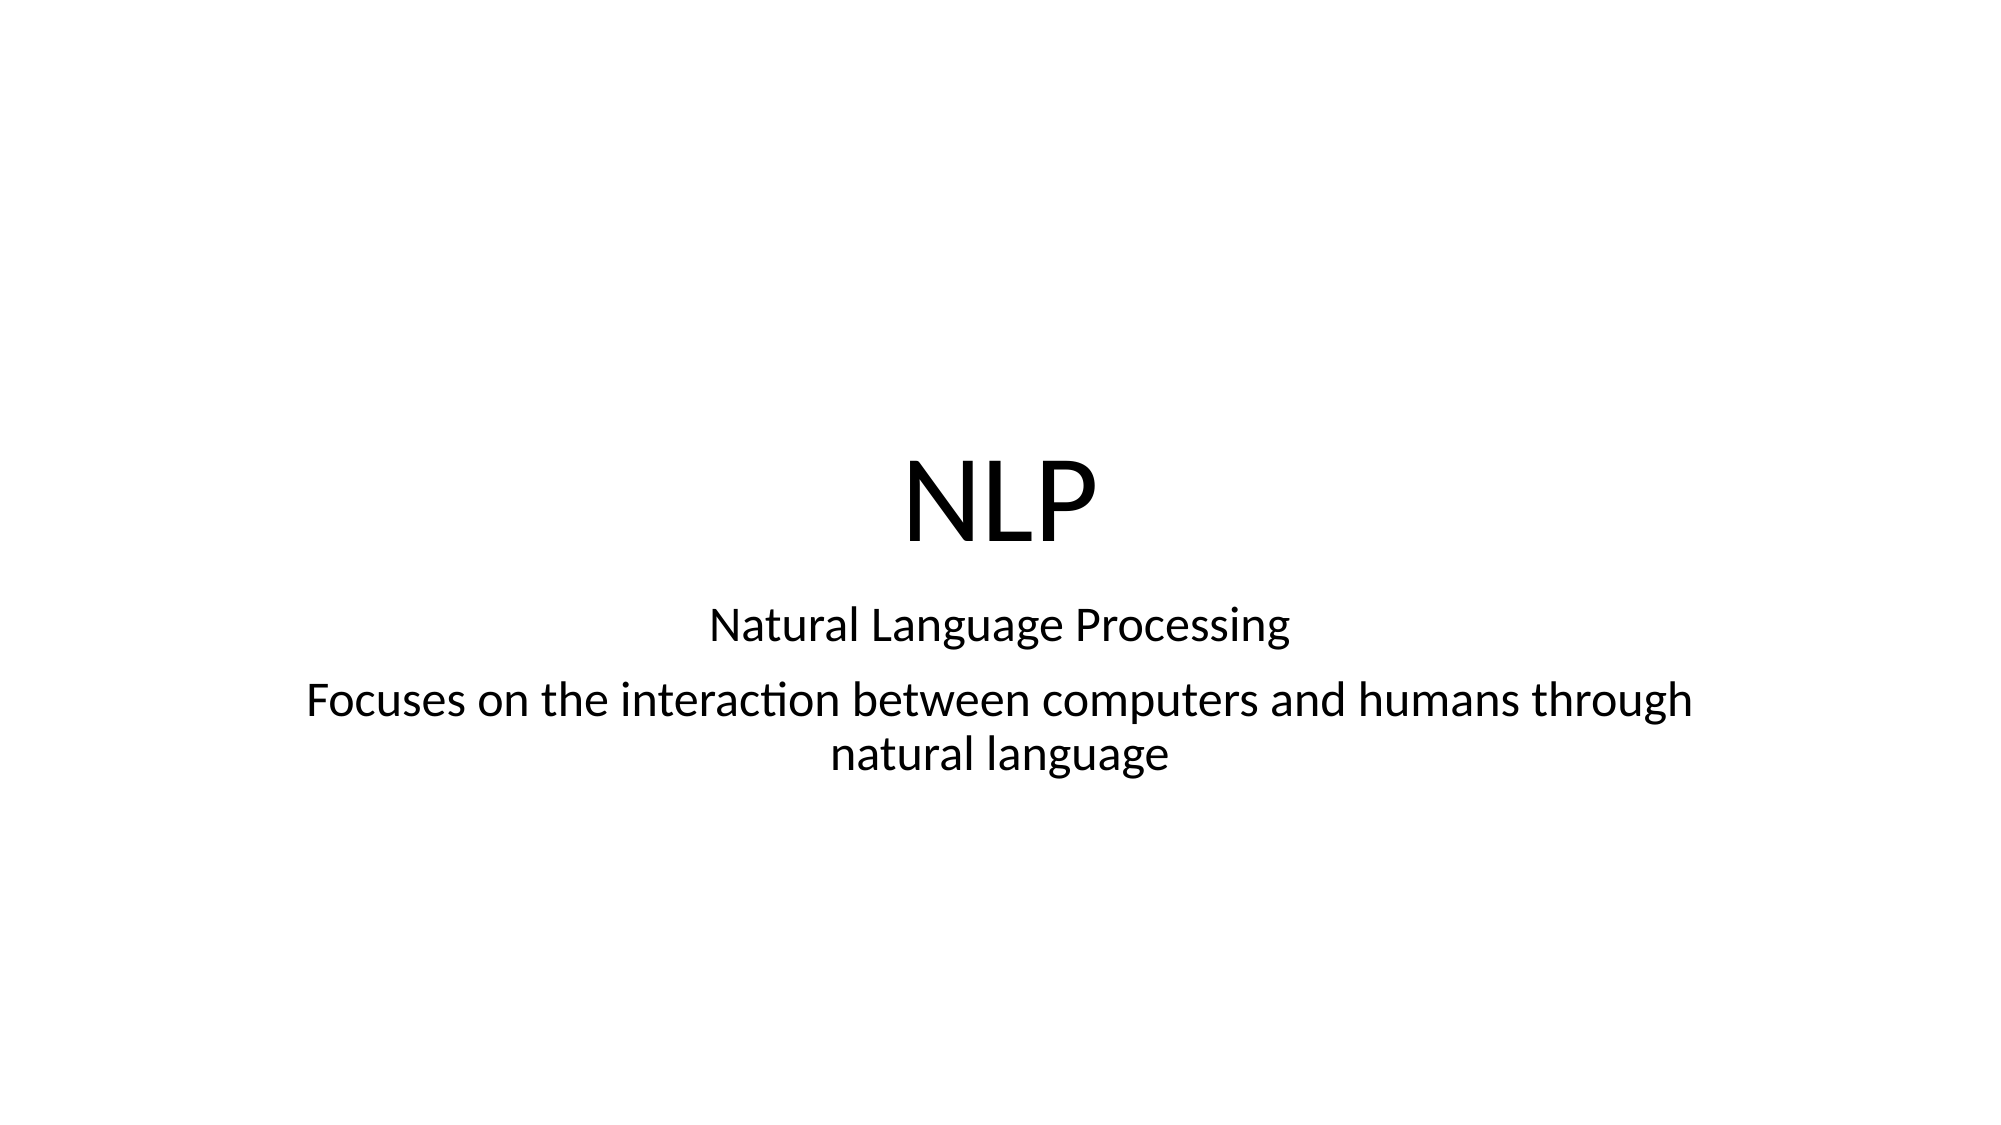

# NLP
Natural Language Processing
Focuses on the interaction between computers and humans through natural language